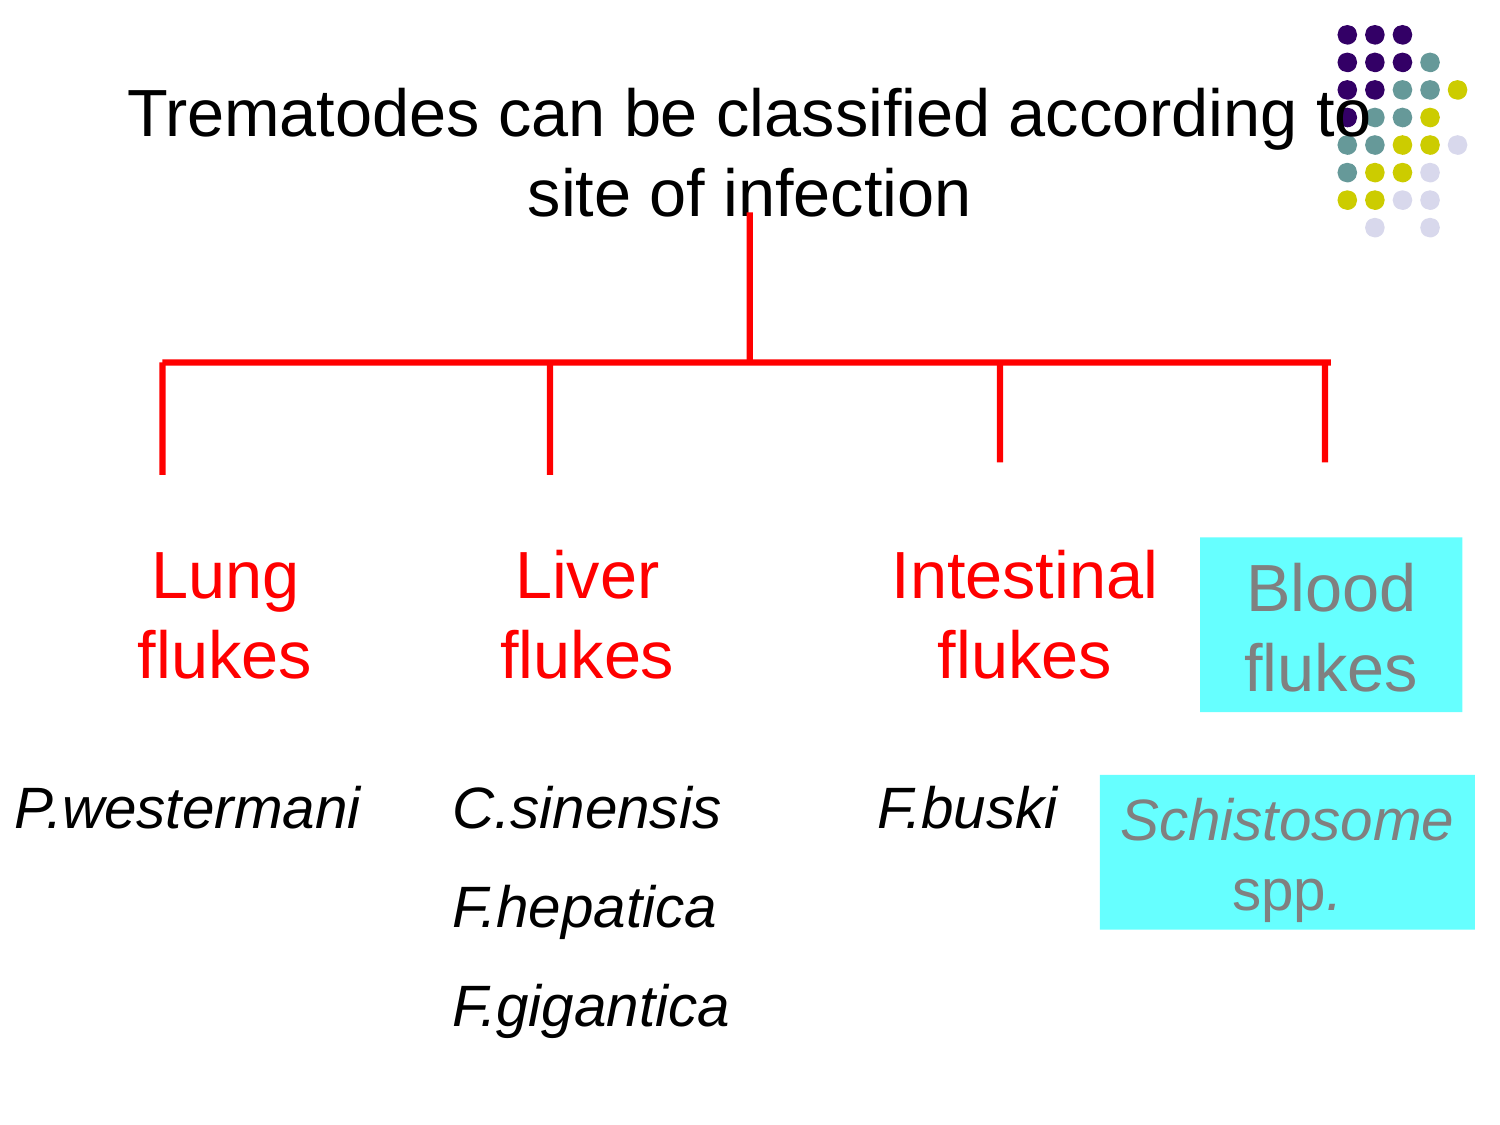

Trematodes can be classified according to site of infection

Lung flukes
Liver flukes
Intestinal flukes
Blood flukes
P.westermani
C.sinensis
F.hepatica
F.gigantica
F.buski
Schistosome spp.